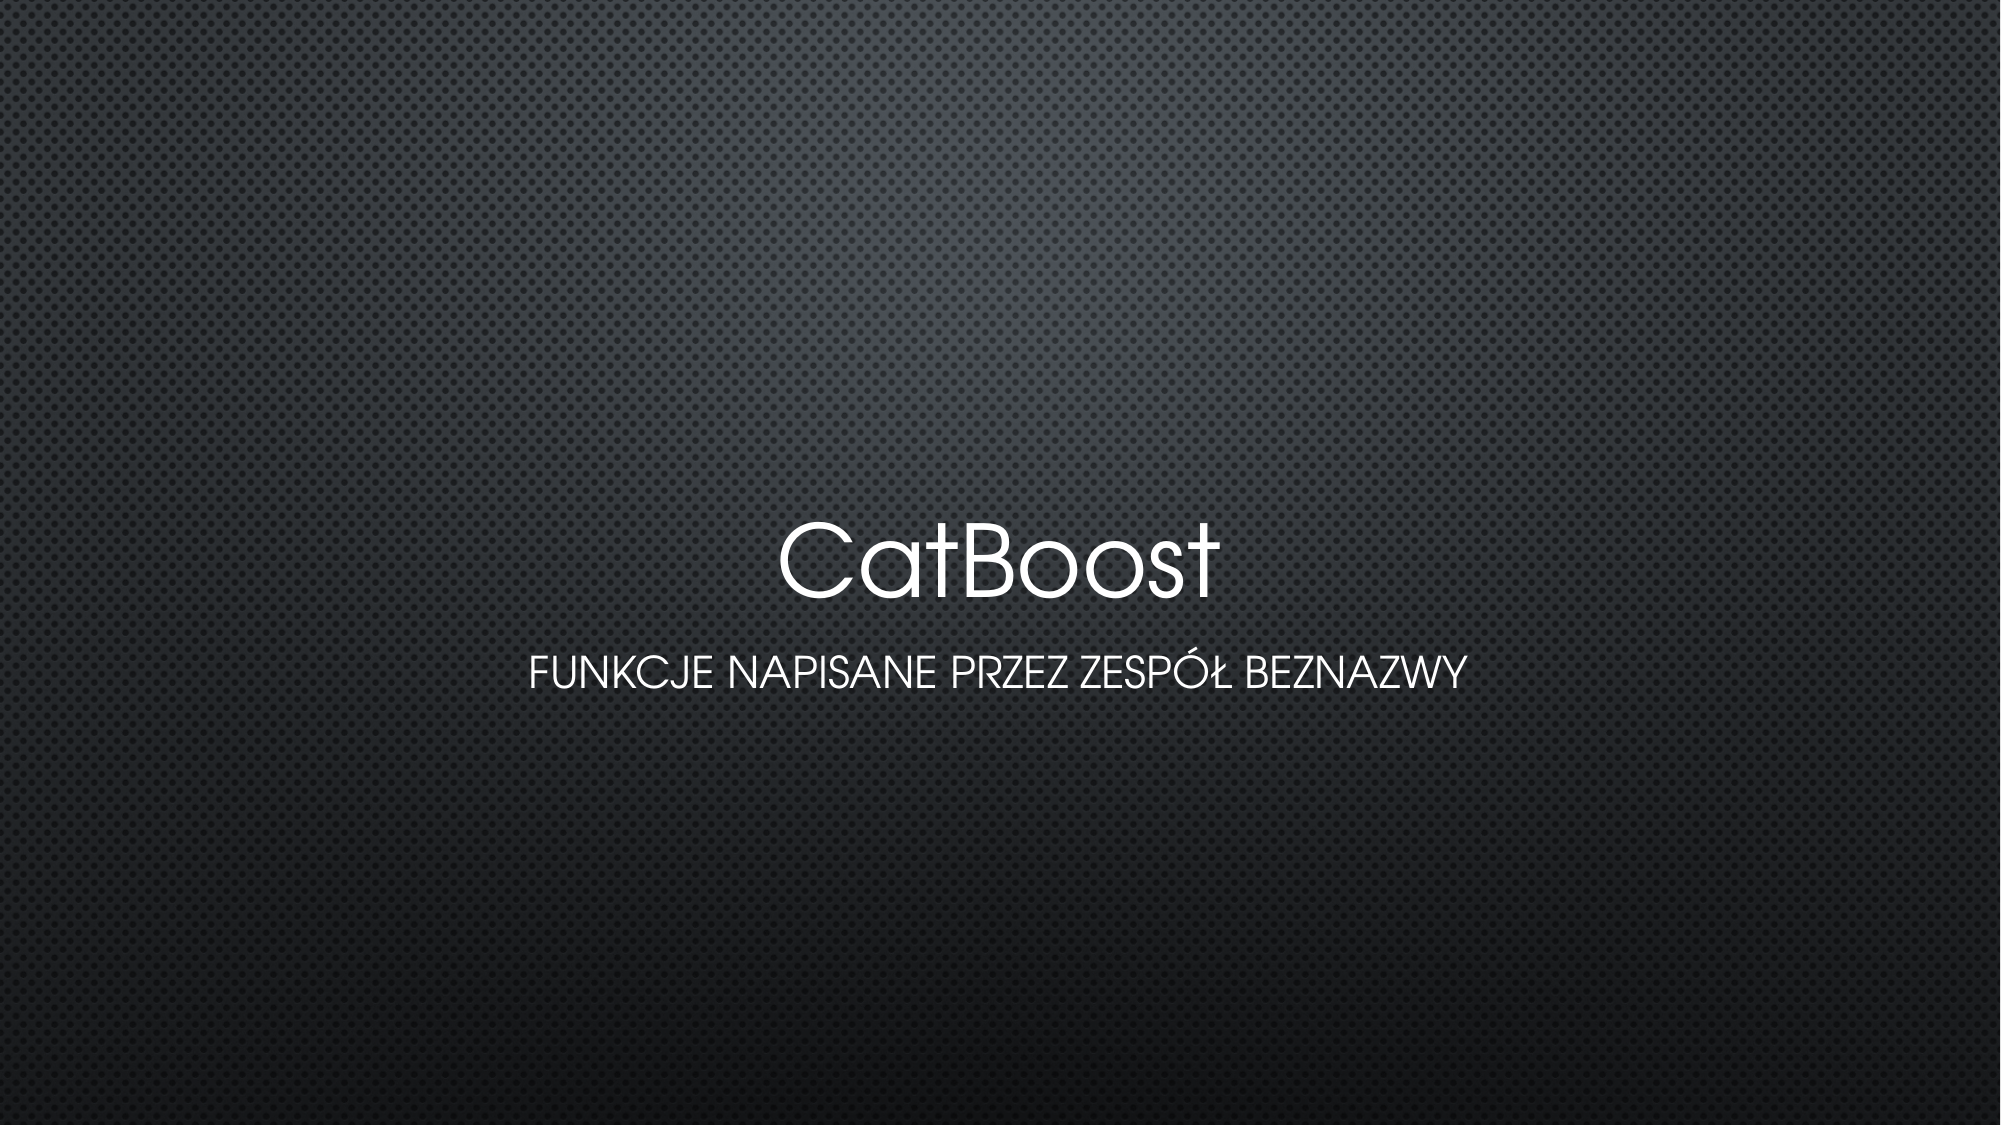

# CatBoost
funkcje napisane przez zespół BezNazwy